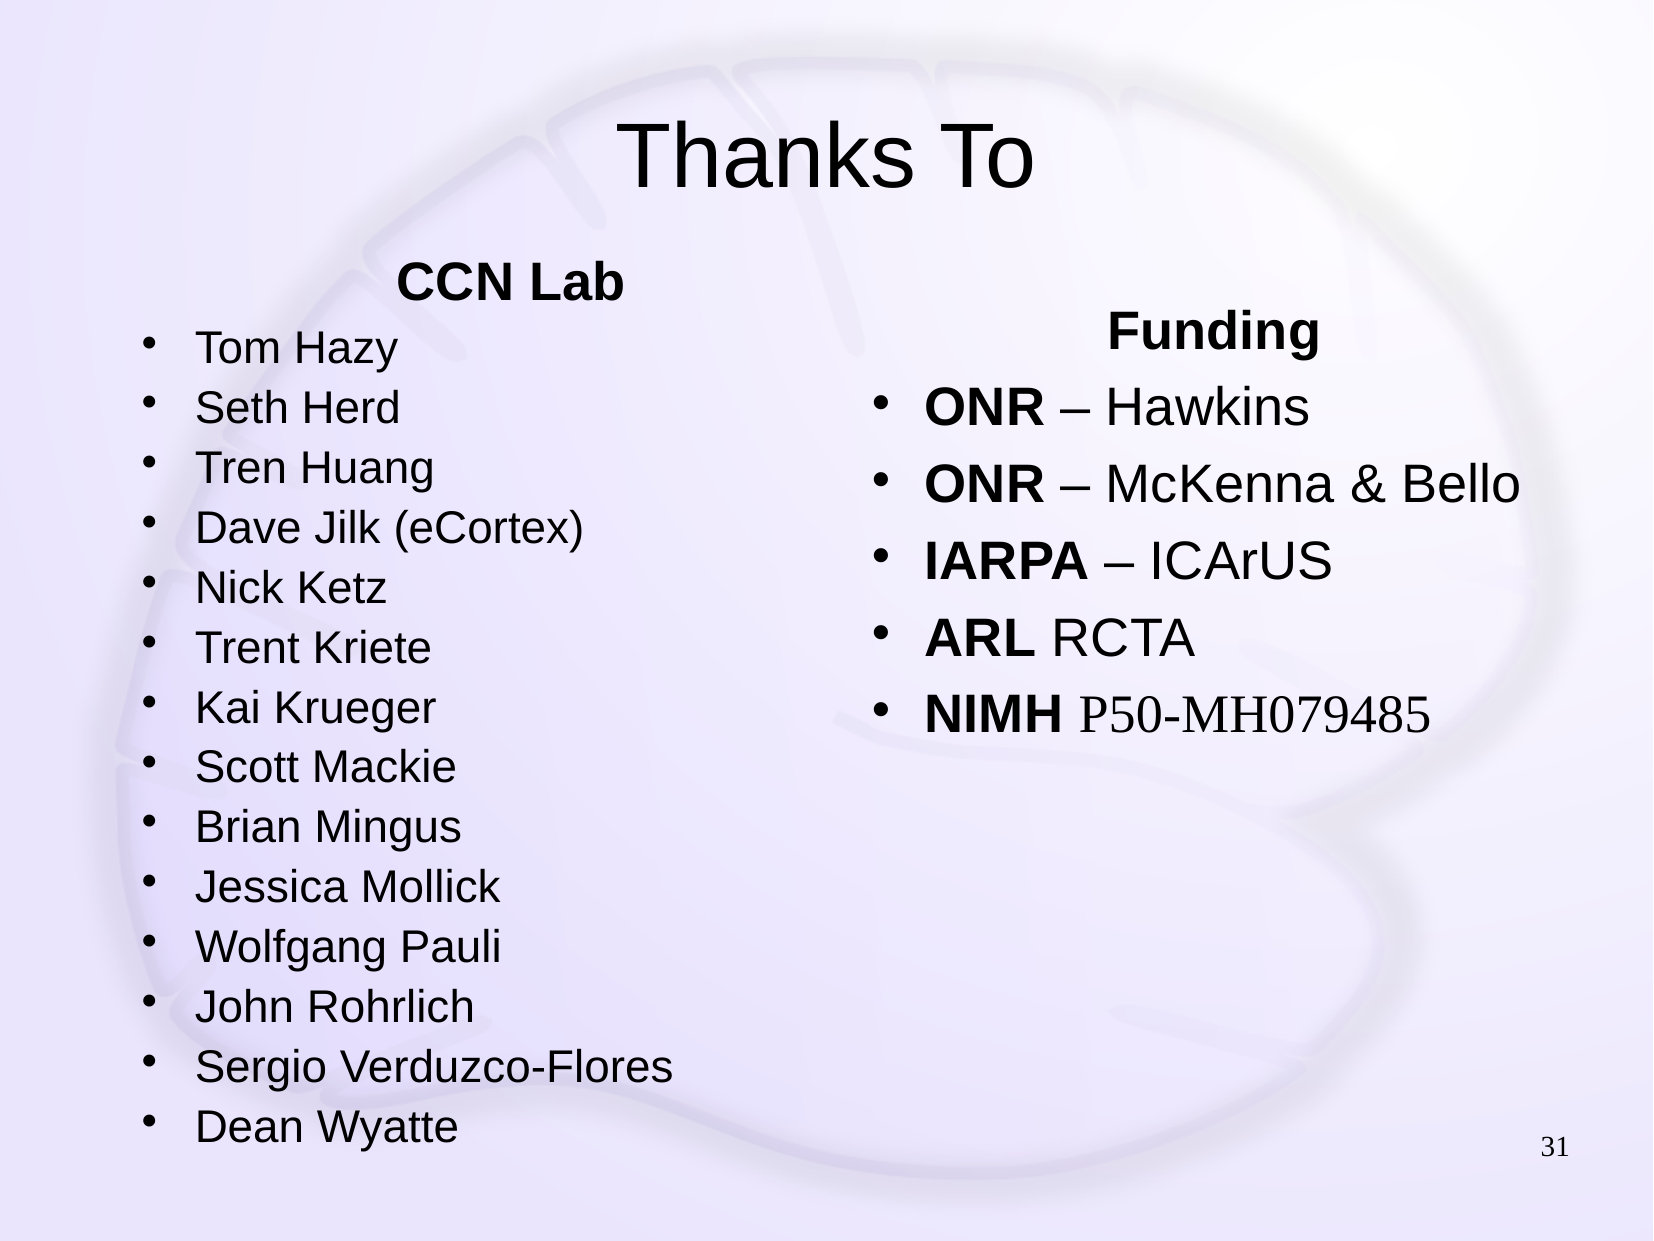

# Thanks To
CCN Lab
Tom Hazy
Seth Herd
Tren Huang
Dave Jilk (eCortex)
Nick Ketz
Trent Kriete
Kai Krueger
Scott Mackie
Brian Mingus
Jessica Mollick
Wolfgang Pauli
John Rohrlich
Sergio Verduzco-Flores
Dean Wyatte
Funding
ONR – Hawkins
ONR – McKenna & Bello
IARPA – ICArUS
ARL RCTA
NIMH P50-MH079485
31